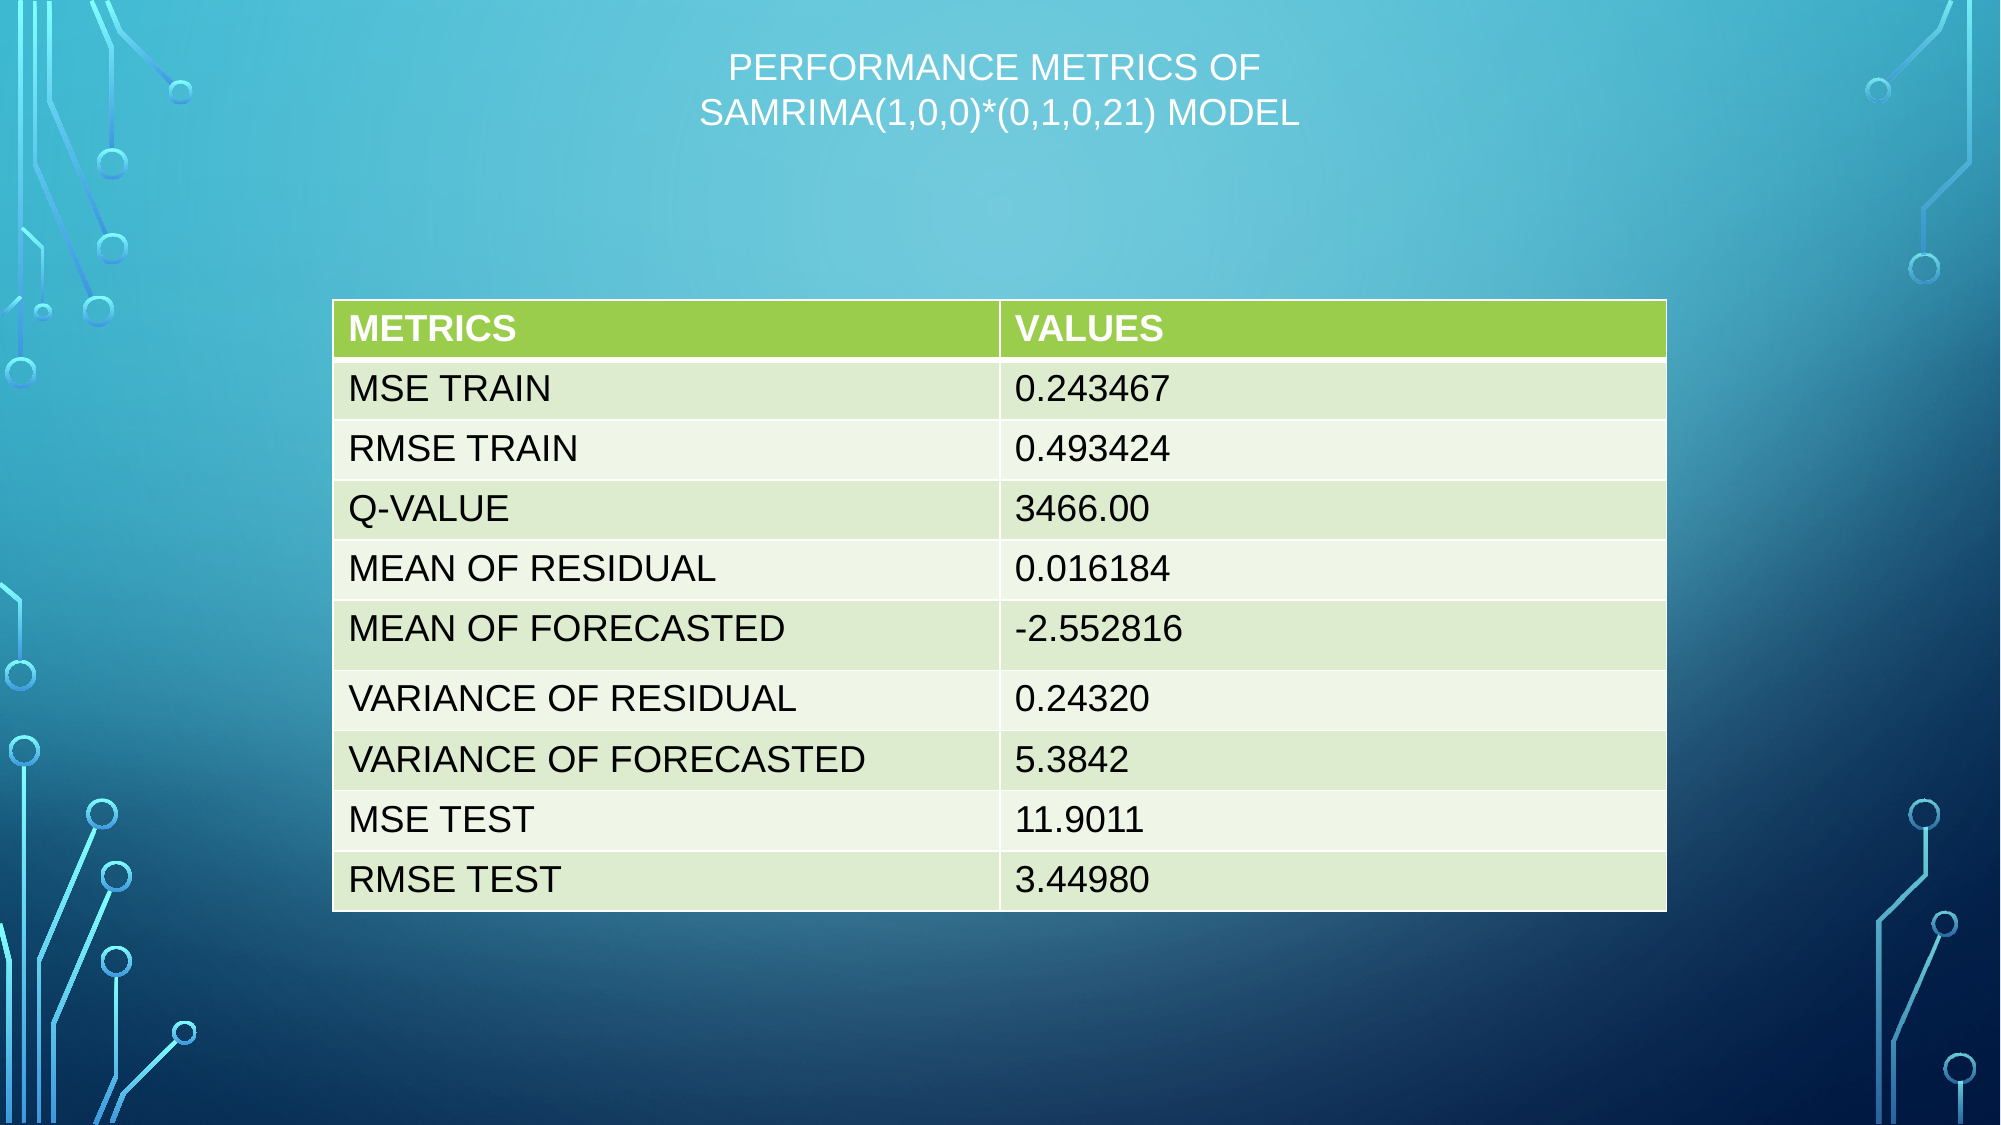

PERFORMANCE METRICS OF
SAMRIMA(1,0,0)*(0,1,0,21) MODEL
| METRICS | VALUES |
| --- | --- |
| MSE TRAIN | 0.243467 |
| RMSE TRAIN | 0.493424 |
| Q-VALUE | 3466.00 |
| MEAN OF RESIDUAL | 0.016184 |
| MEAN OF FORECASTED | -2.552816 |
| VARIANCE OF RESIDUAL | 0.24320 |
| VARIANCE OF FORECASTED | 5.3842 |
| MSE TEST | 11.9011 |
| RMSE TEST | 3.44980 |